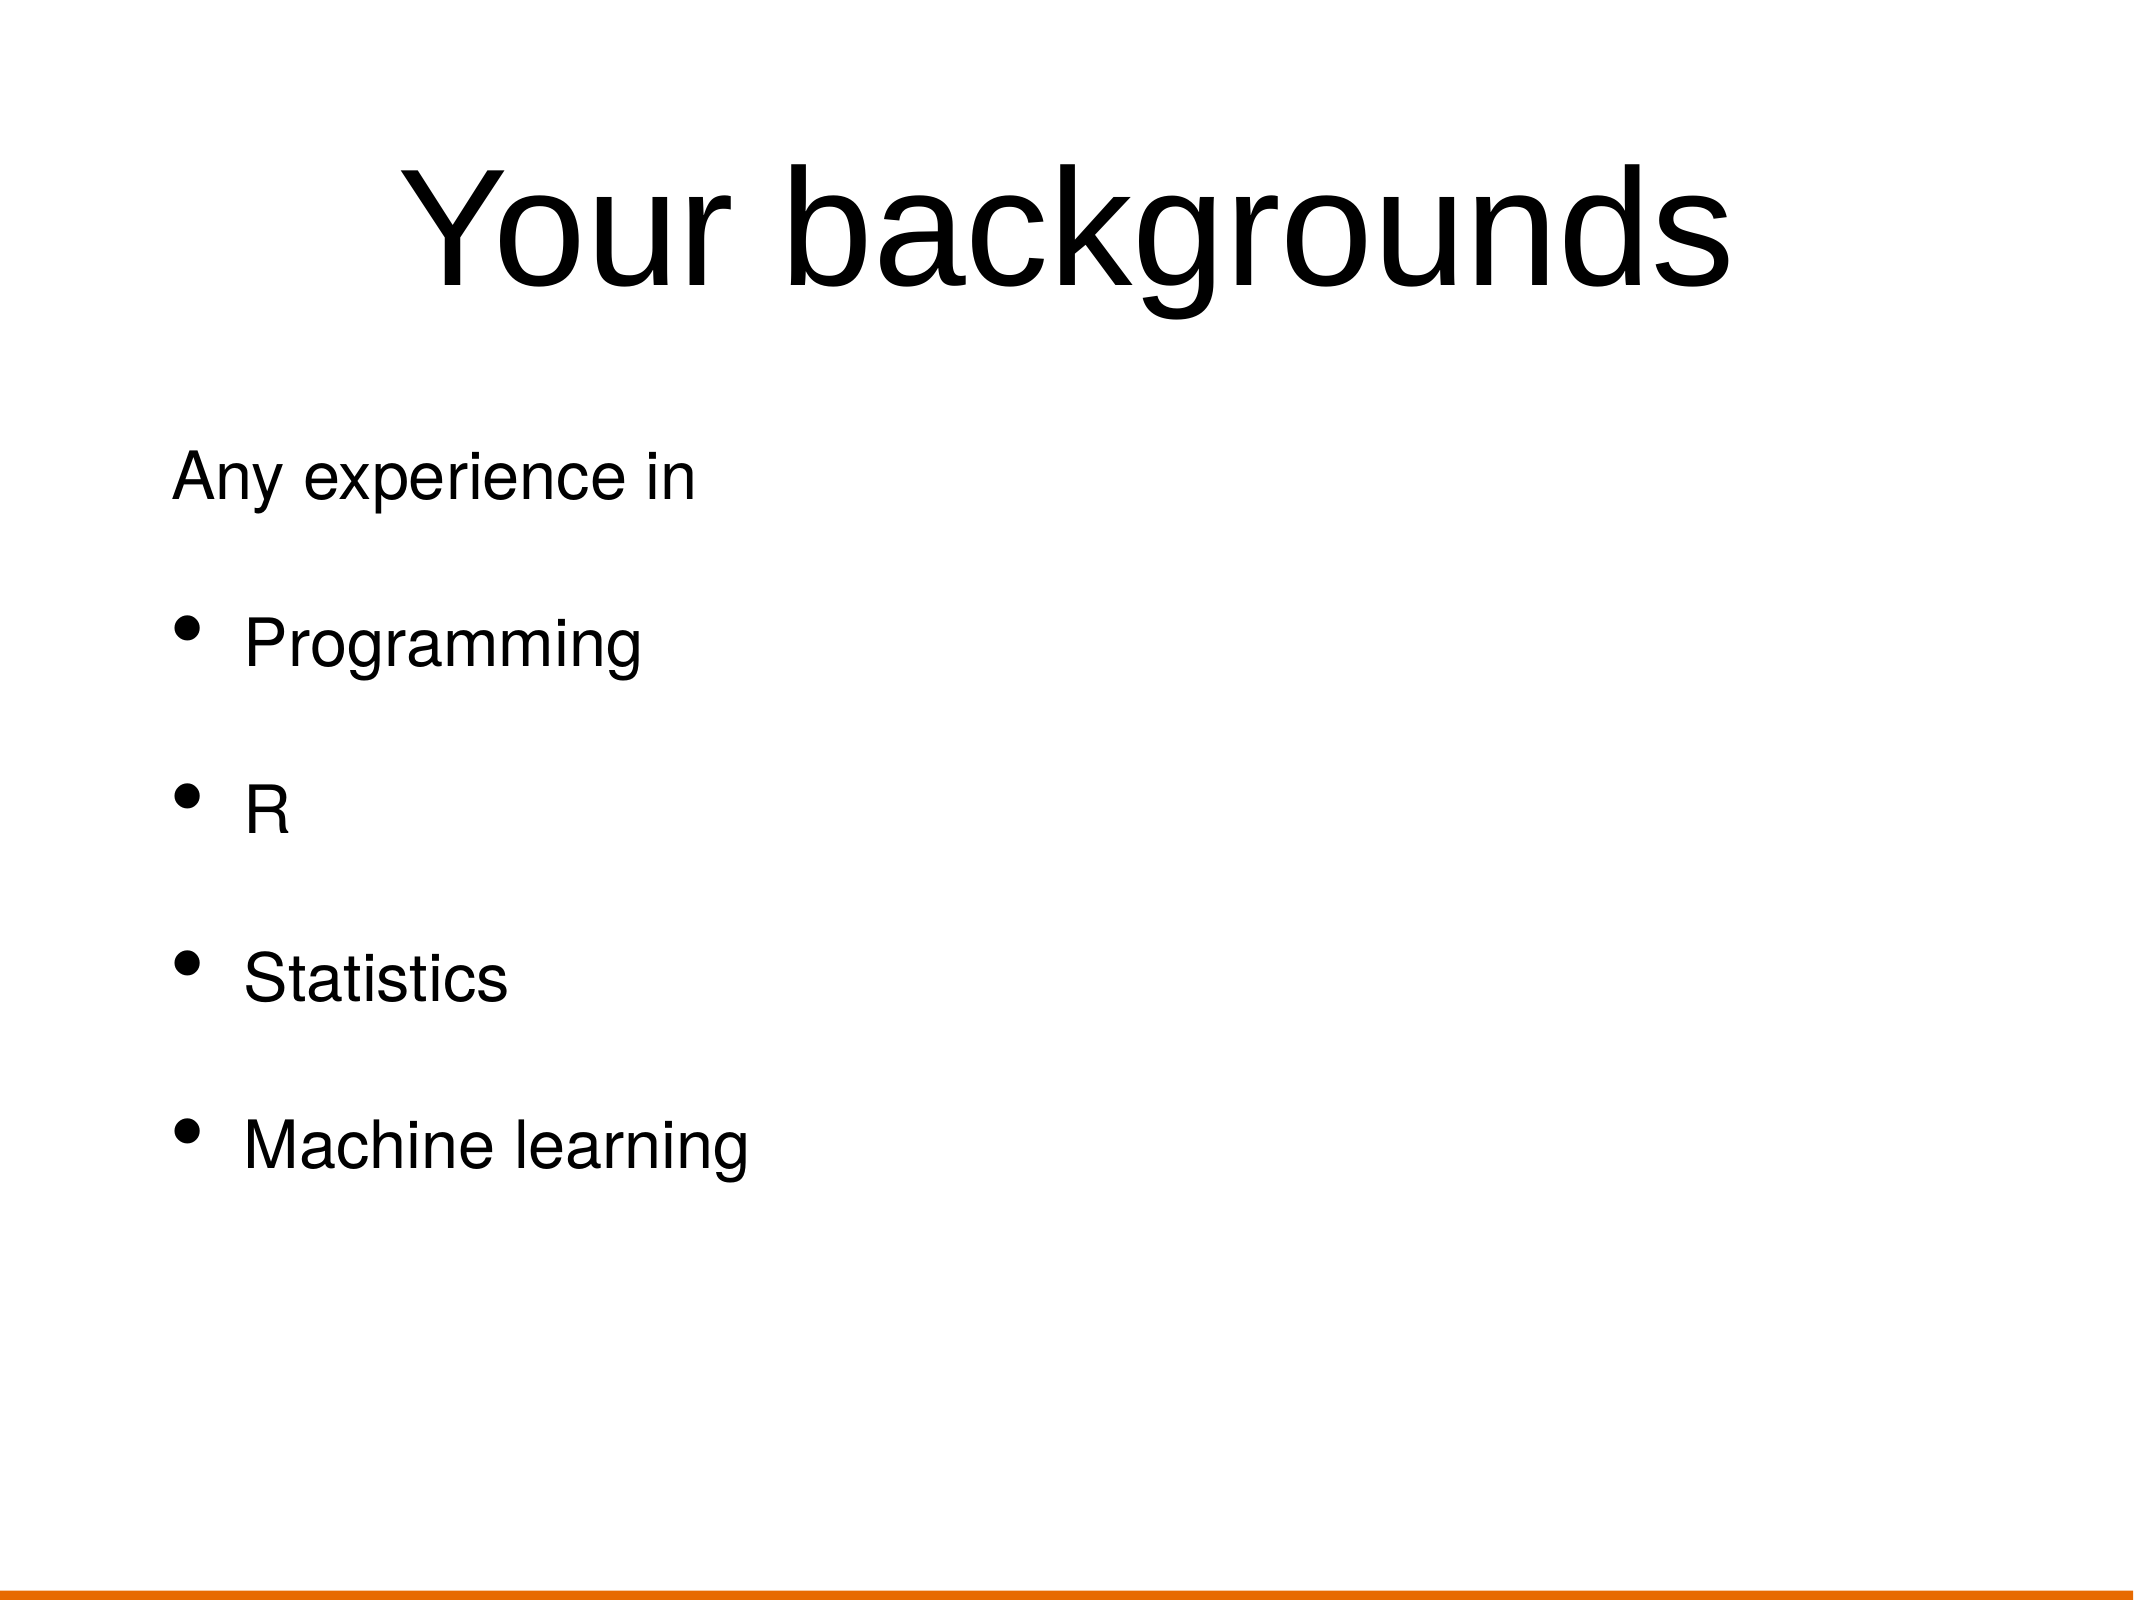

# Your backgrounds
Any experience in
Programming
R
Statistics
Machine learning